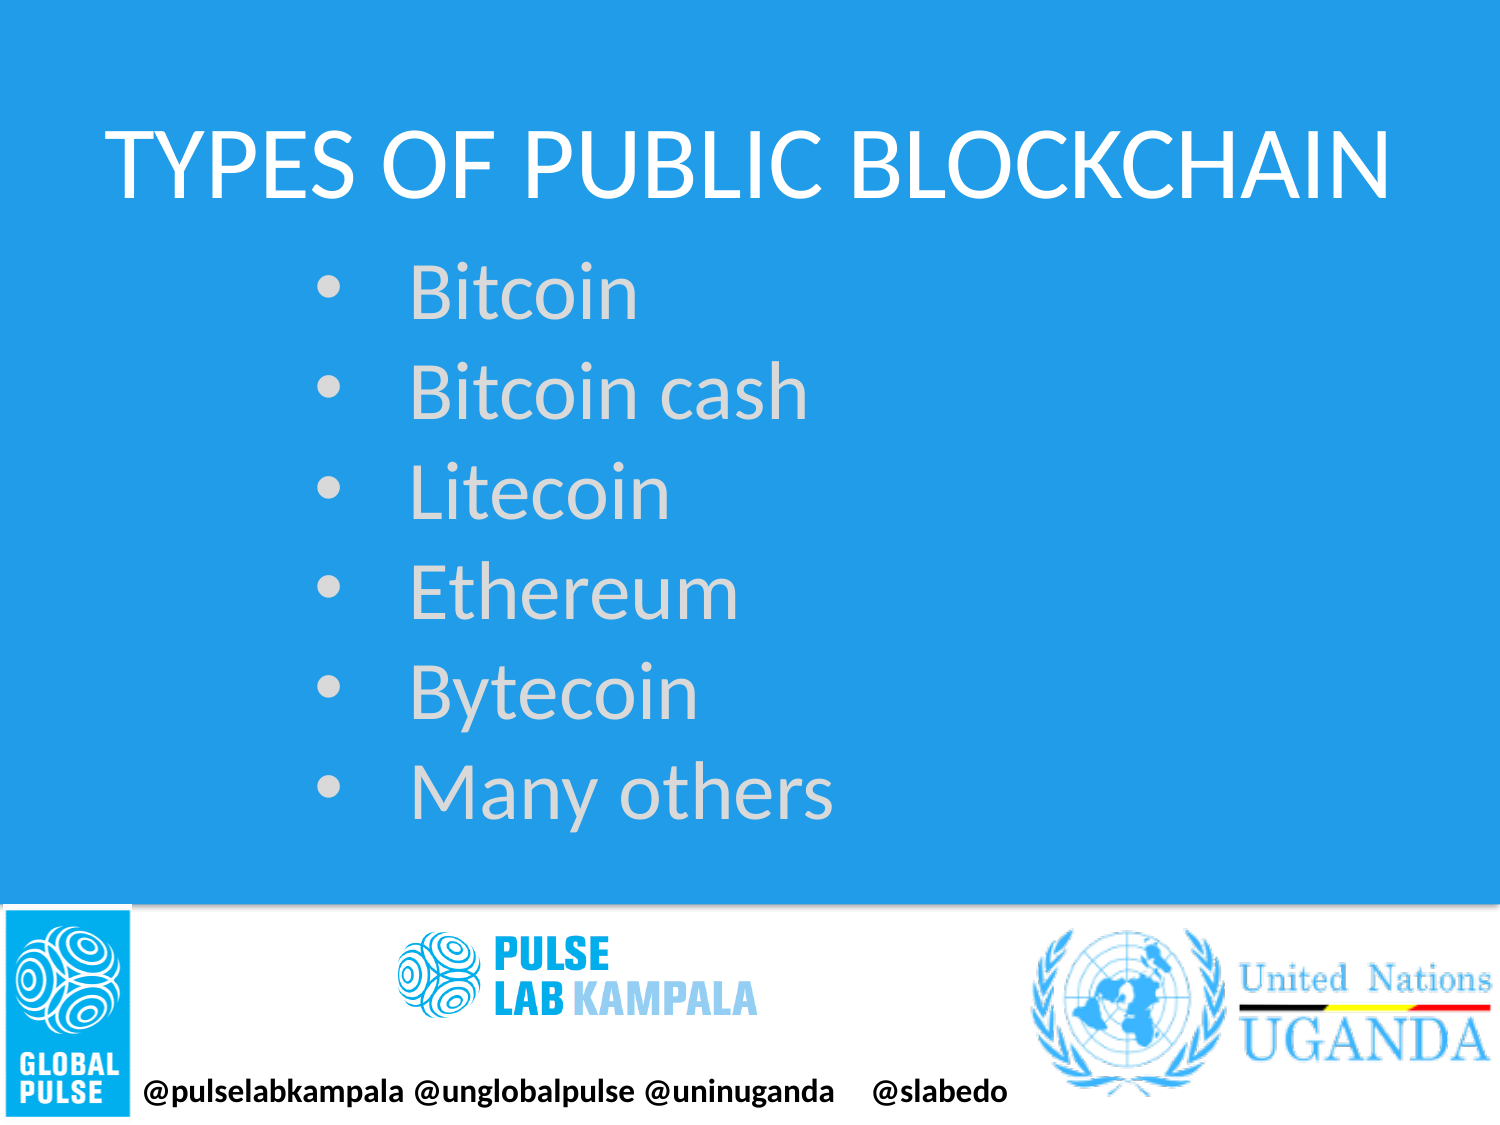

TYPES OF PUBLIC BLOCKCHAIN
Bitcoin
Bitcoin cash
Litecoin
Ethereum
Bytecoin
Many others